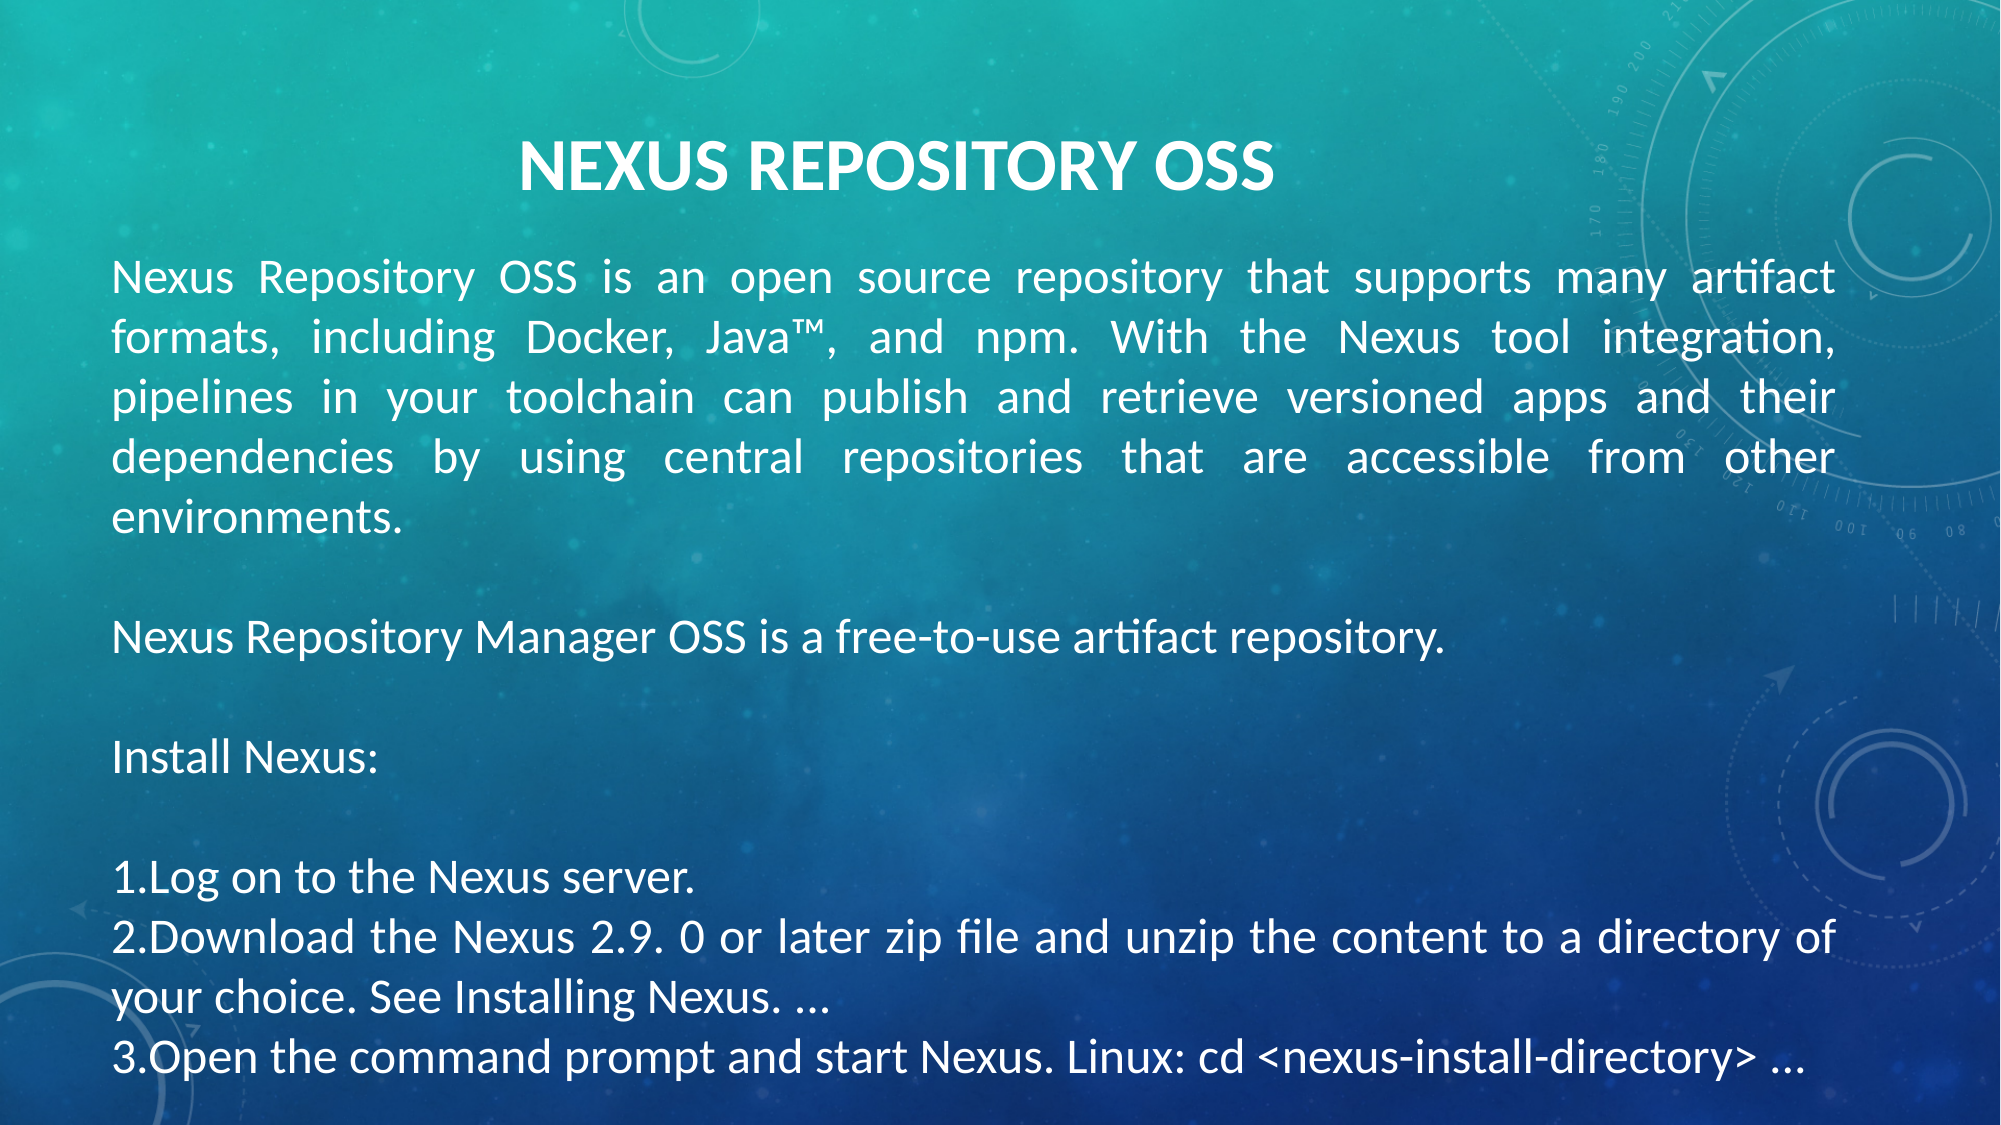

# Nexus rEpository oss
Nexus Repository OSS is an open source repository that supports many artifact formats, including Docker, Java™, and npm. With the Nexus tool integration, pipelines in your toolchain can publish and retrieve versioned apps and their dependencies by using central repositories that are accessible from other environments.

Nexus Repository Manager OSS is a free-to-use artifact repository.

Install Nexus:

1.Log on to the Nexus server.
2.Download the Nexus 2.9. 0 or later zip file and unzip the content to a directory of your choice. See Installing Nexus. ...
3.Open the command prompt and start Nexus. Linux: cd <nexus-install-directory> ...

4.Stop Nexus. Linux: ./bin/nexus stop.